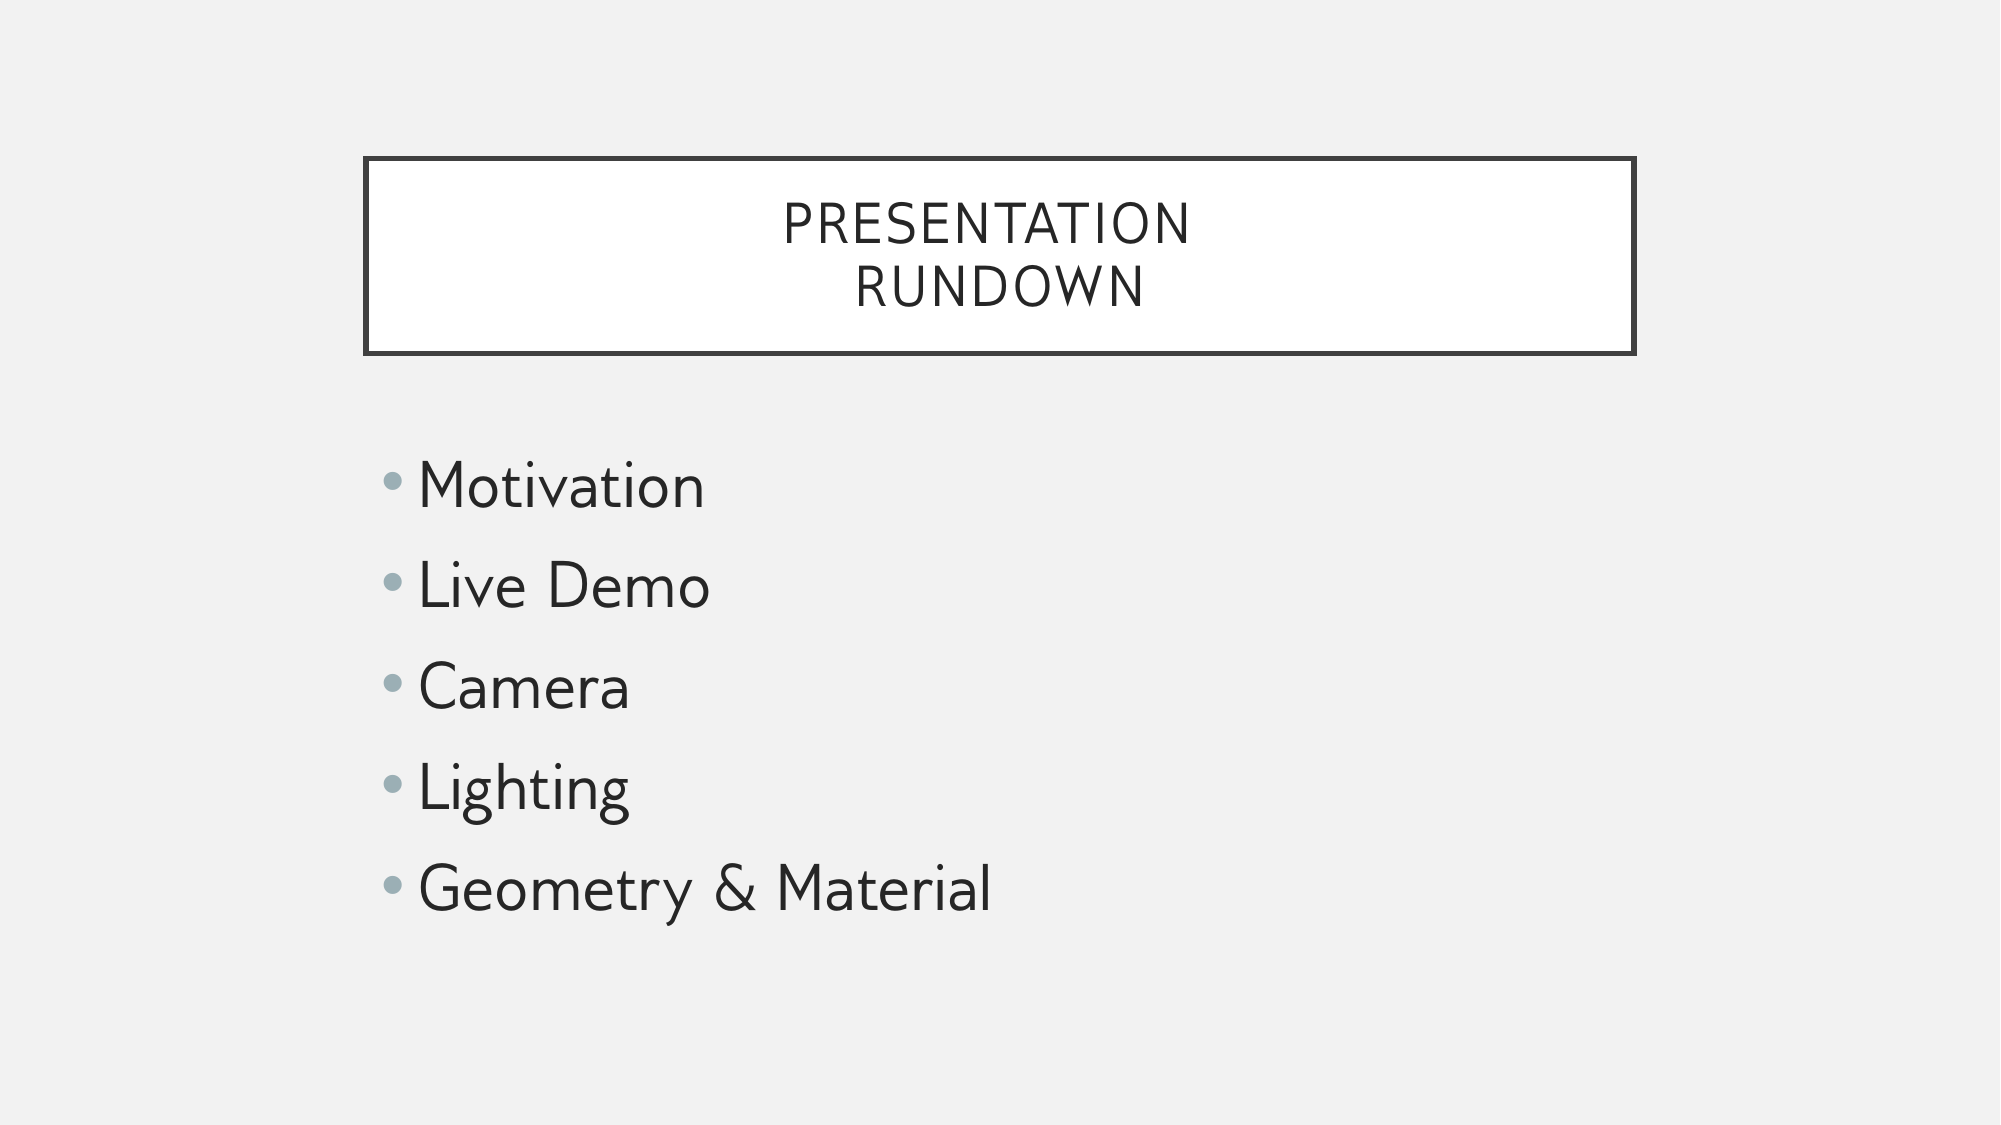

# Presentation Rundown
Motivation
Live Demo
Camera
Lighting
Geometry & Material